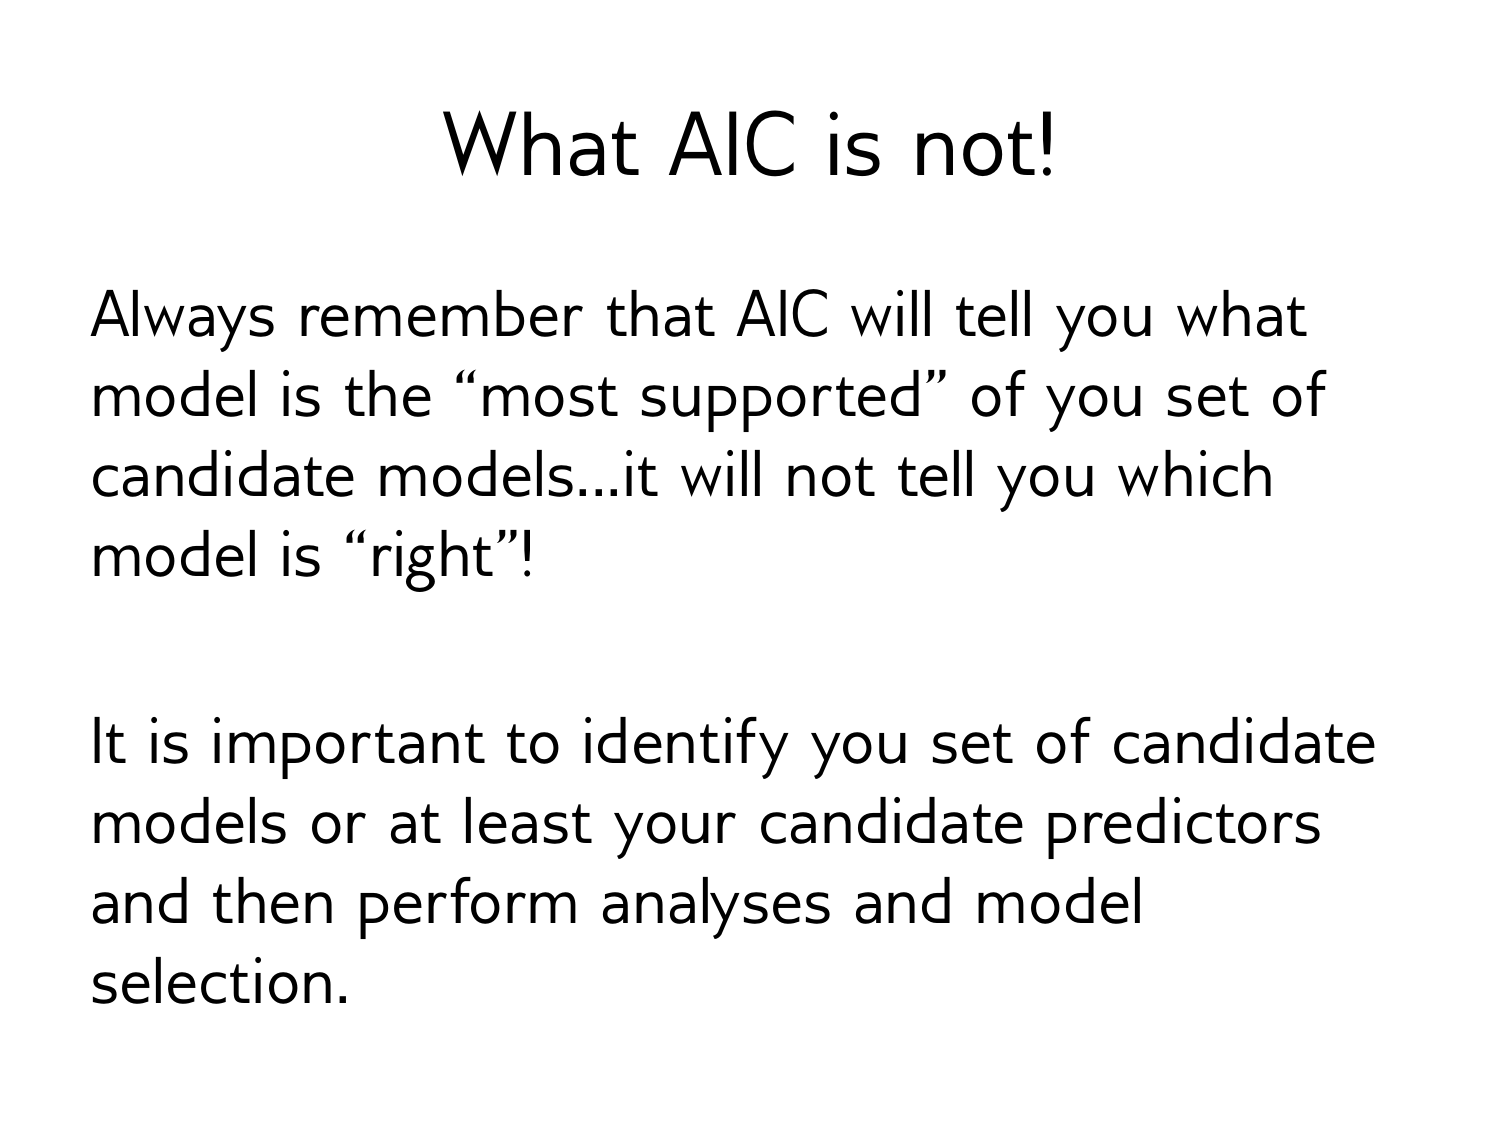

# What AIC is not!
Always remember that AIC will tell you what model is the “most supported” of you set of candidate models...it will not tell you which model is “right”!

It is important to identify you set of candidate models or at least your candidate predictors and then perform analyses and model selection.